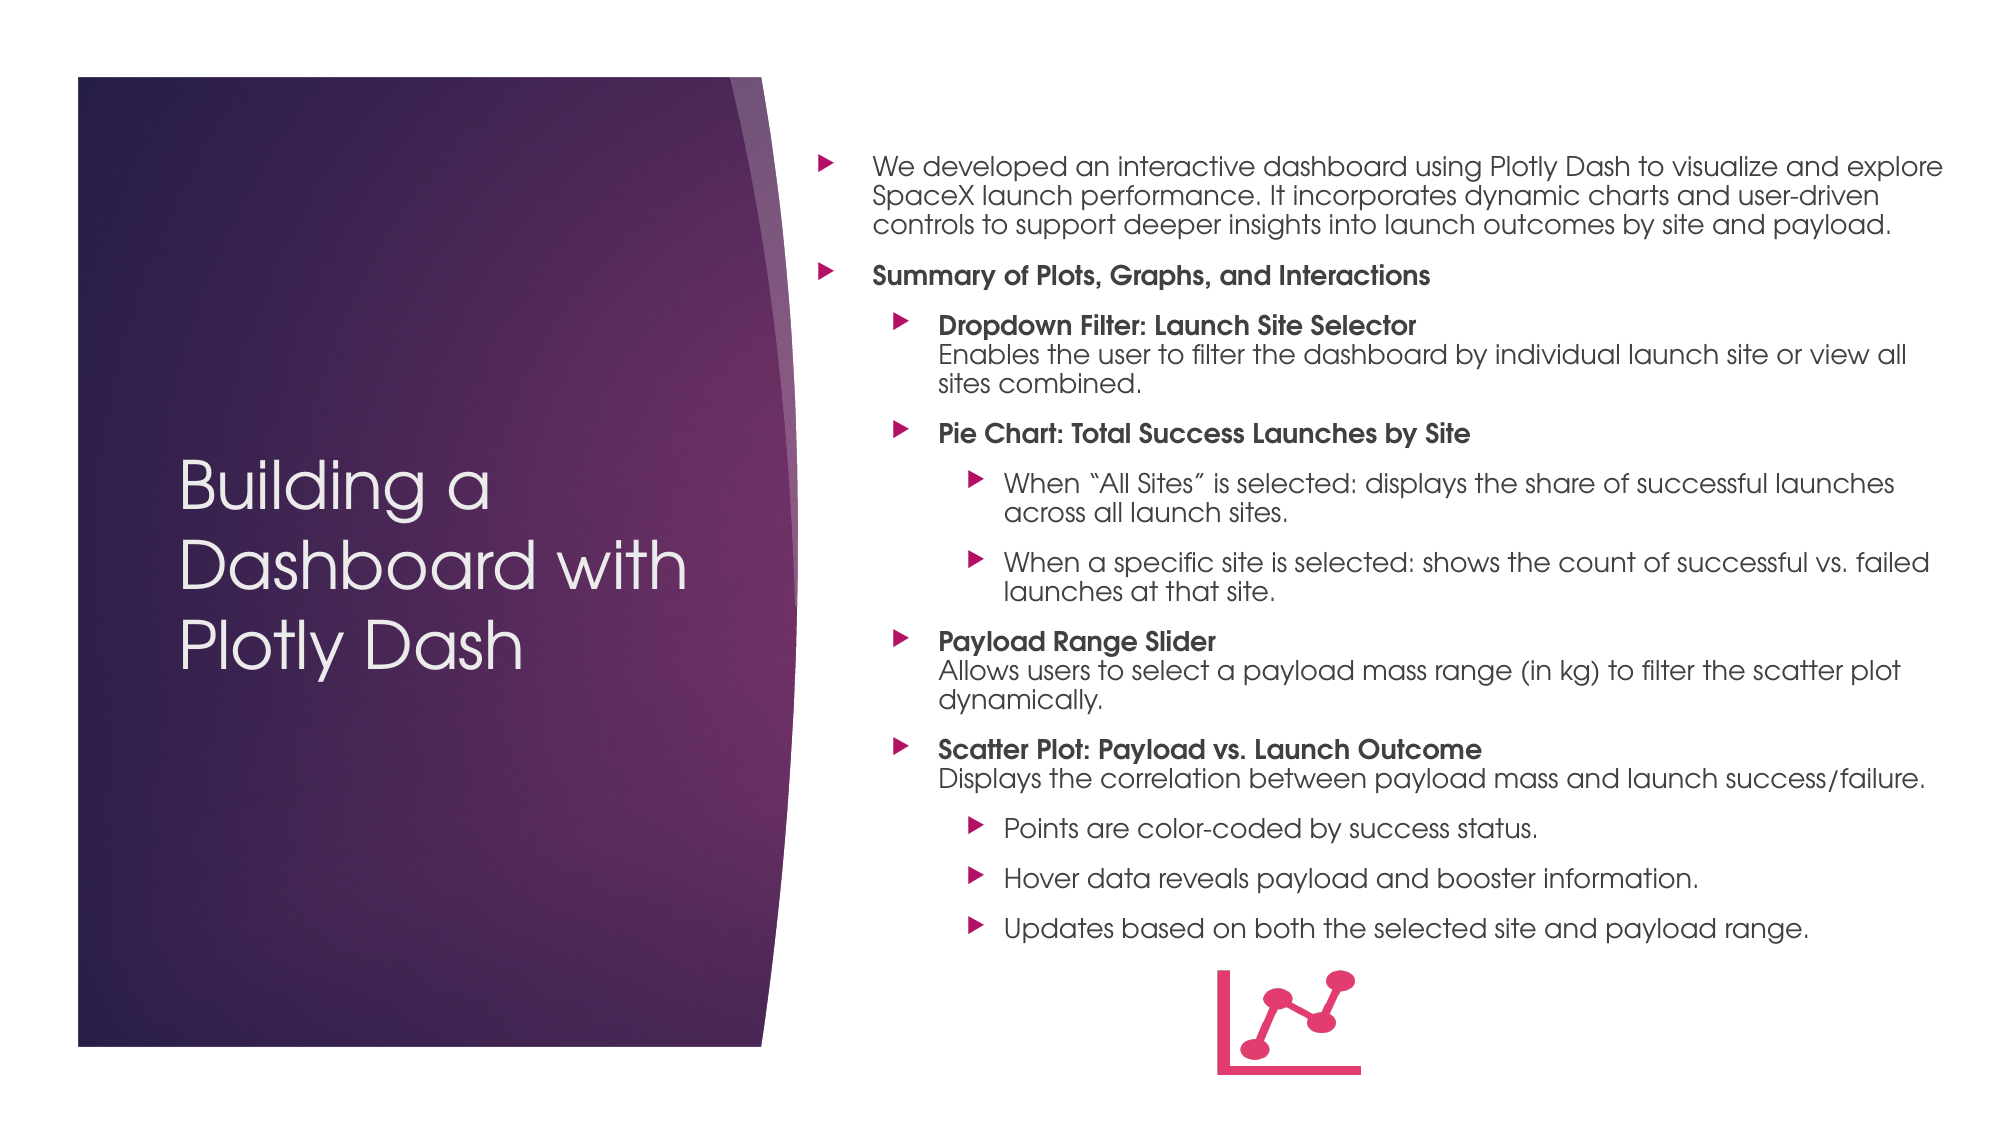

We developed an interactive dashboard using Plotly Dash to visualize and explore SpaceX launch performance. It incorporates dynamic charts and user-driven controls to support deeper insights into launch outcomes by site and payload.
Summary of Plots, Graphs, and Interactions
Dropdown Filter: Launch Site Selector
Enables the user to filter the dashboard by individual launch site or view all sites combined.
Pie Chart: Total Success Launches by Site
When “All Sites” is selected: displays the share of successful launches across all launch sites.
When a specific site is selected: shows the count of successful vs. failed launches at that site.
Payload Range Slider
Allows users to select a payload mass range (in kg) to filter the scatter plot dynamically.
Scatter Plot: Payload vs. Launch Outcome
Displays the correlation between payload mass and launch success/failure.
Points are color-coded by success status.
Hover data reveals payload and booster information.
Updates based on both the selected site and payload range.

# Building a Dashboard with Plotly Dash